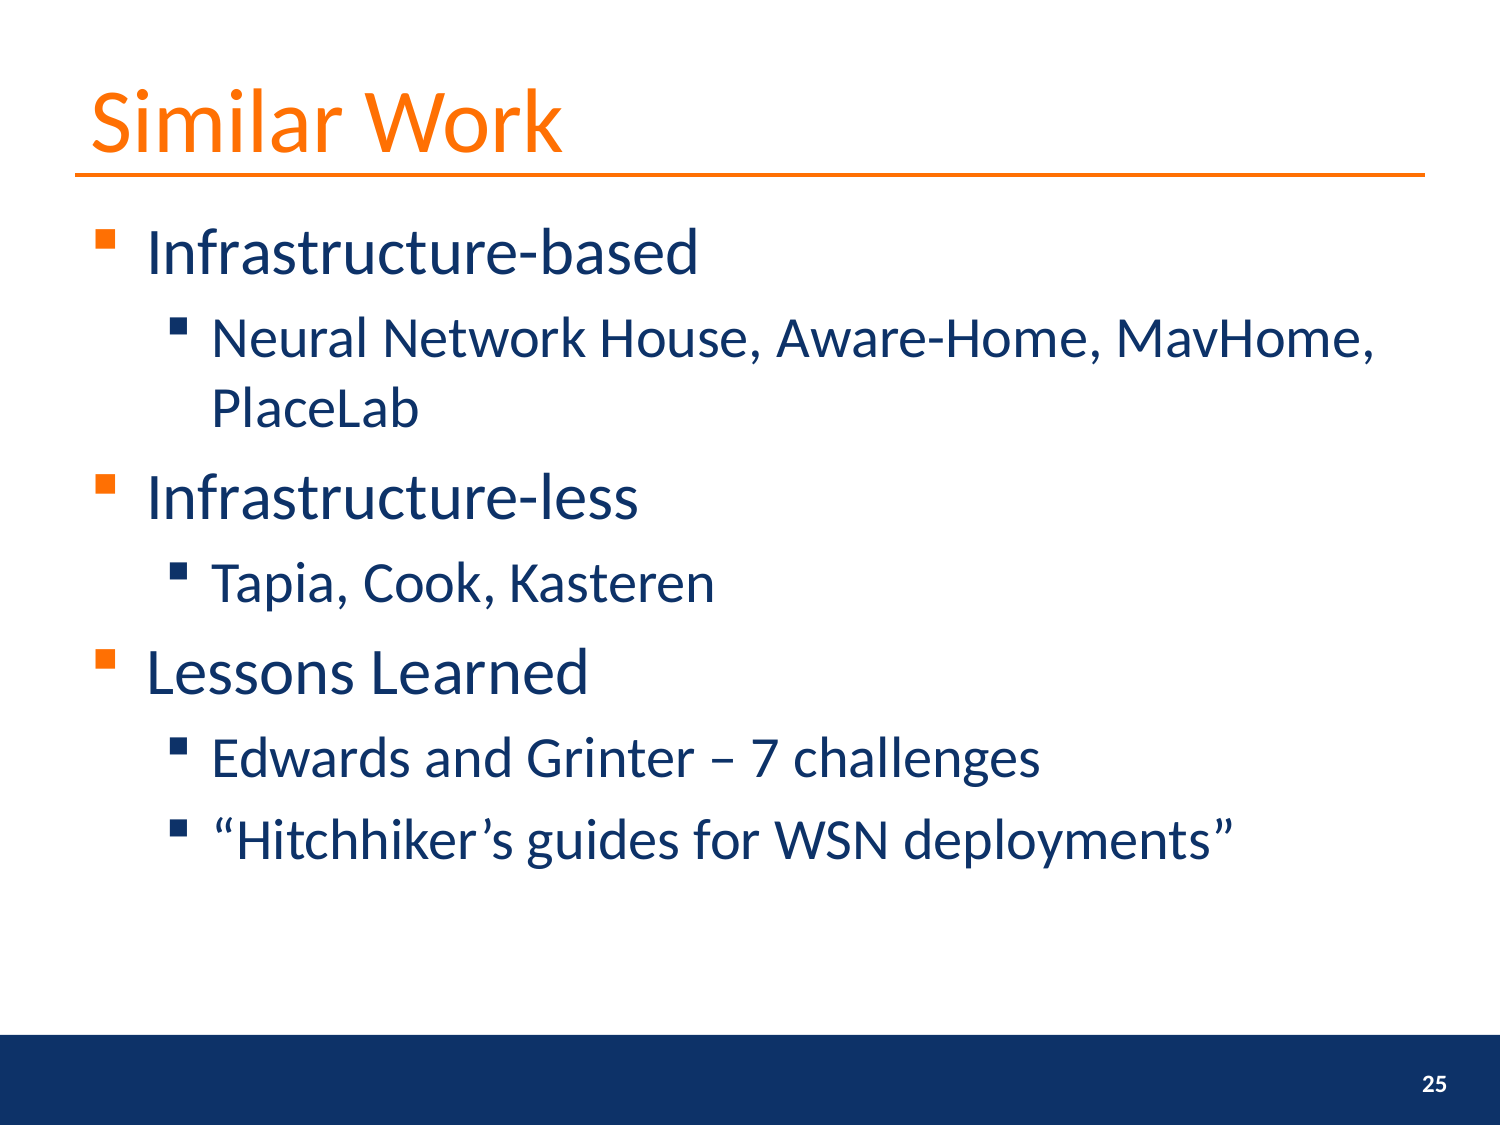

# Similar Work
Infrastructure-based
Neural Network House, Aware-Home, MavHome, PlaceLab
Infrastructure-less
Tapia, Cook, Kasteren
Lessons Learned
Edwards and Grinter – 7 challenges
“Hitchhiker’s guides for WSN deployments”

25